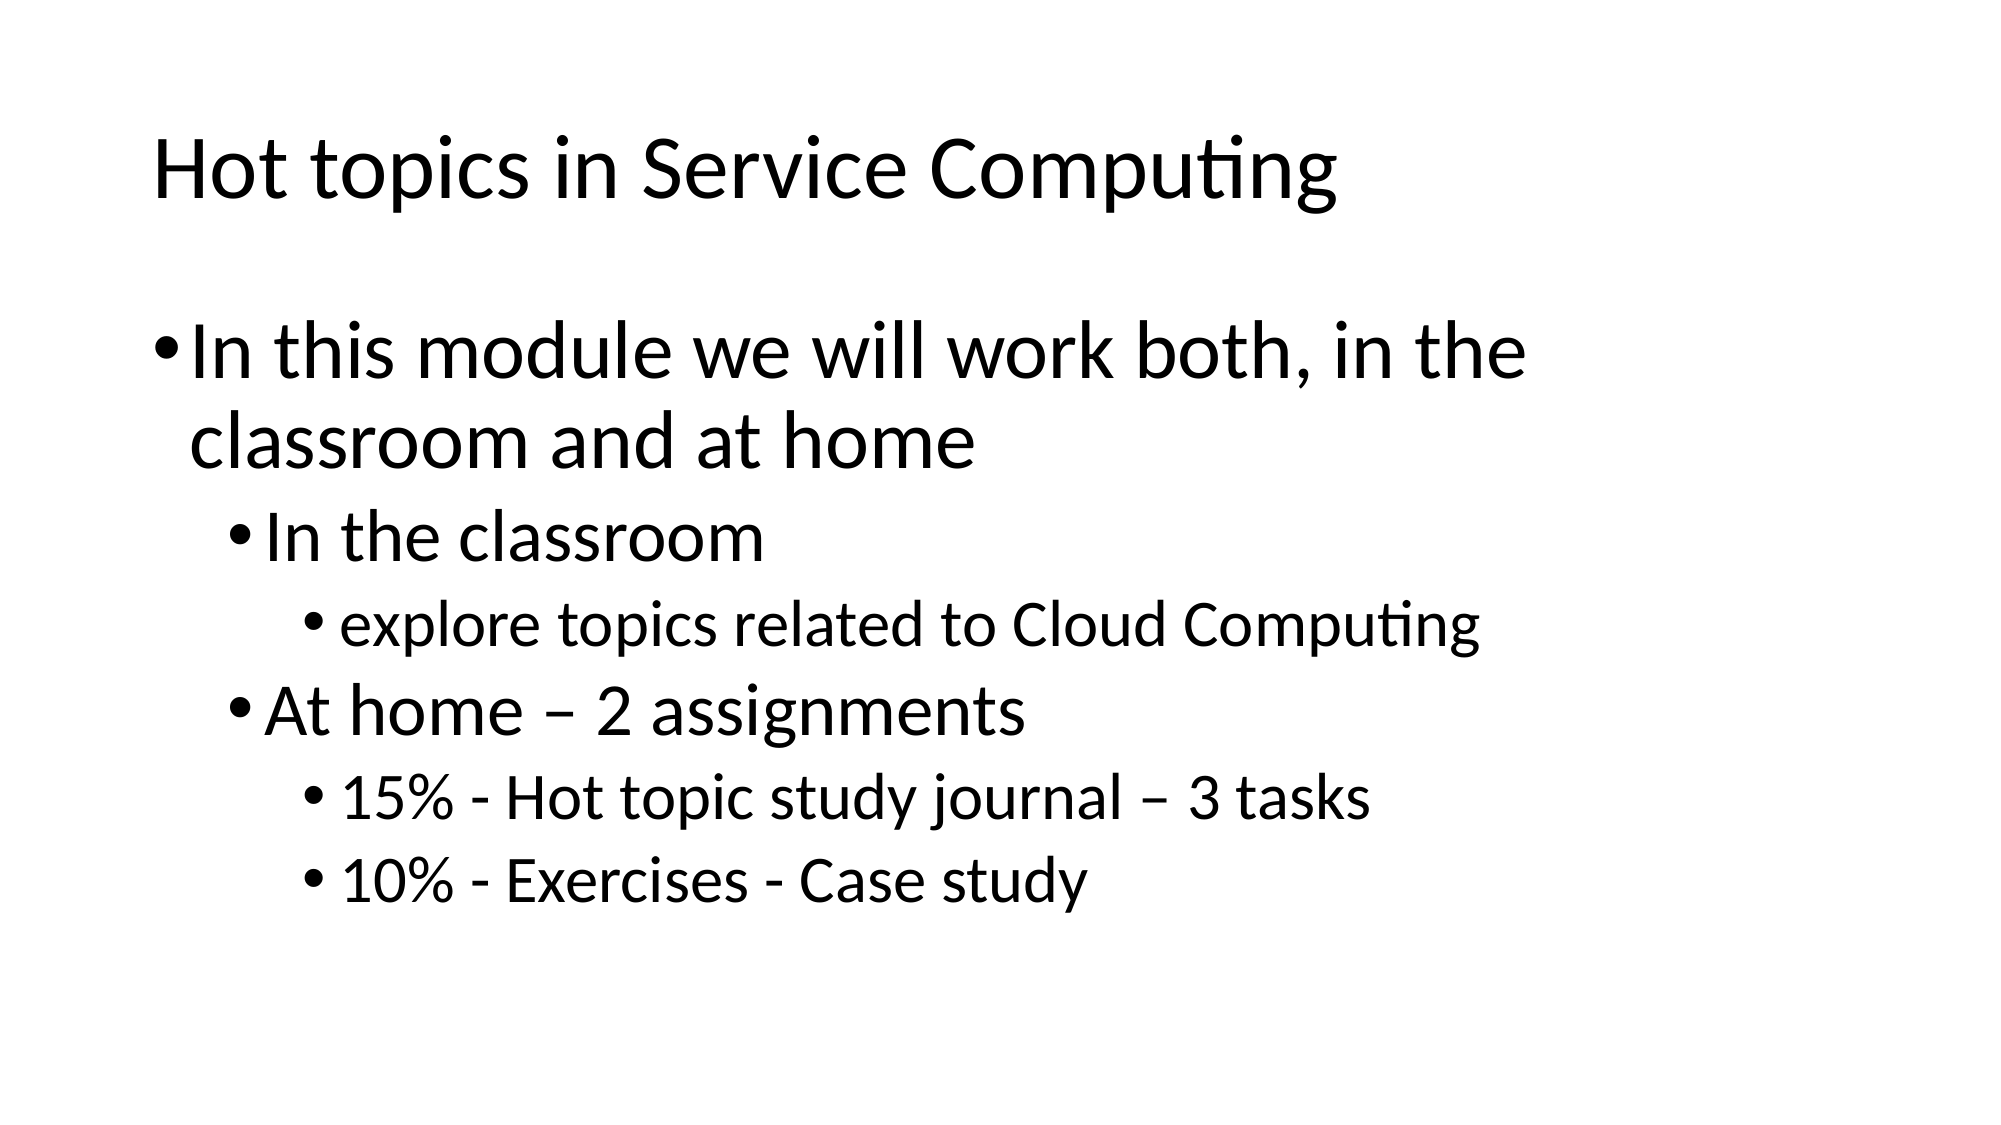

# Hot topics in Service Computing
In this module we will work both, in the classroom and at home
In the classroom
explore topics related to Cloud Computing
At home – 2 assignments
15% - Hot topic study journal – 3 tasks
10% - Exercises - Case study